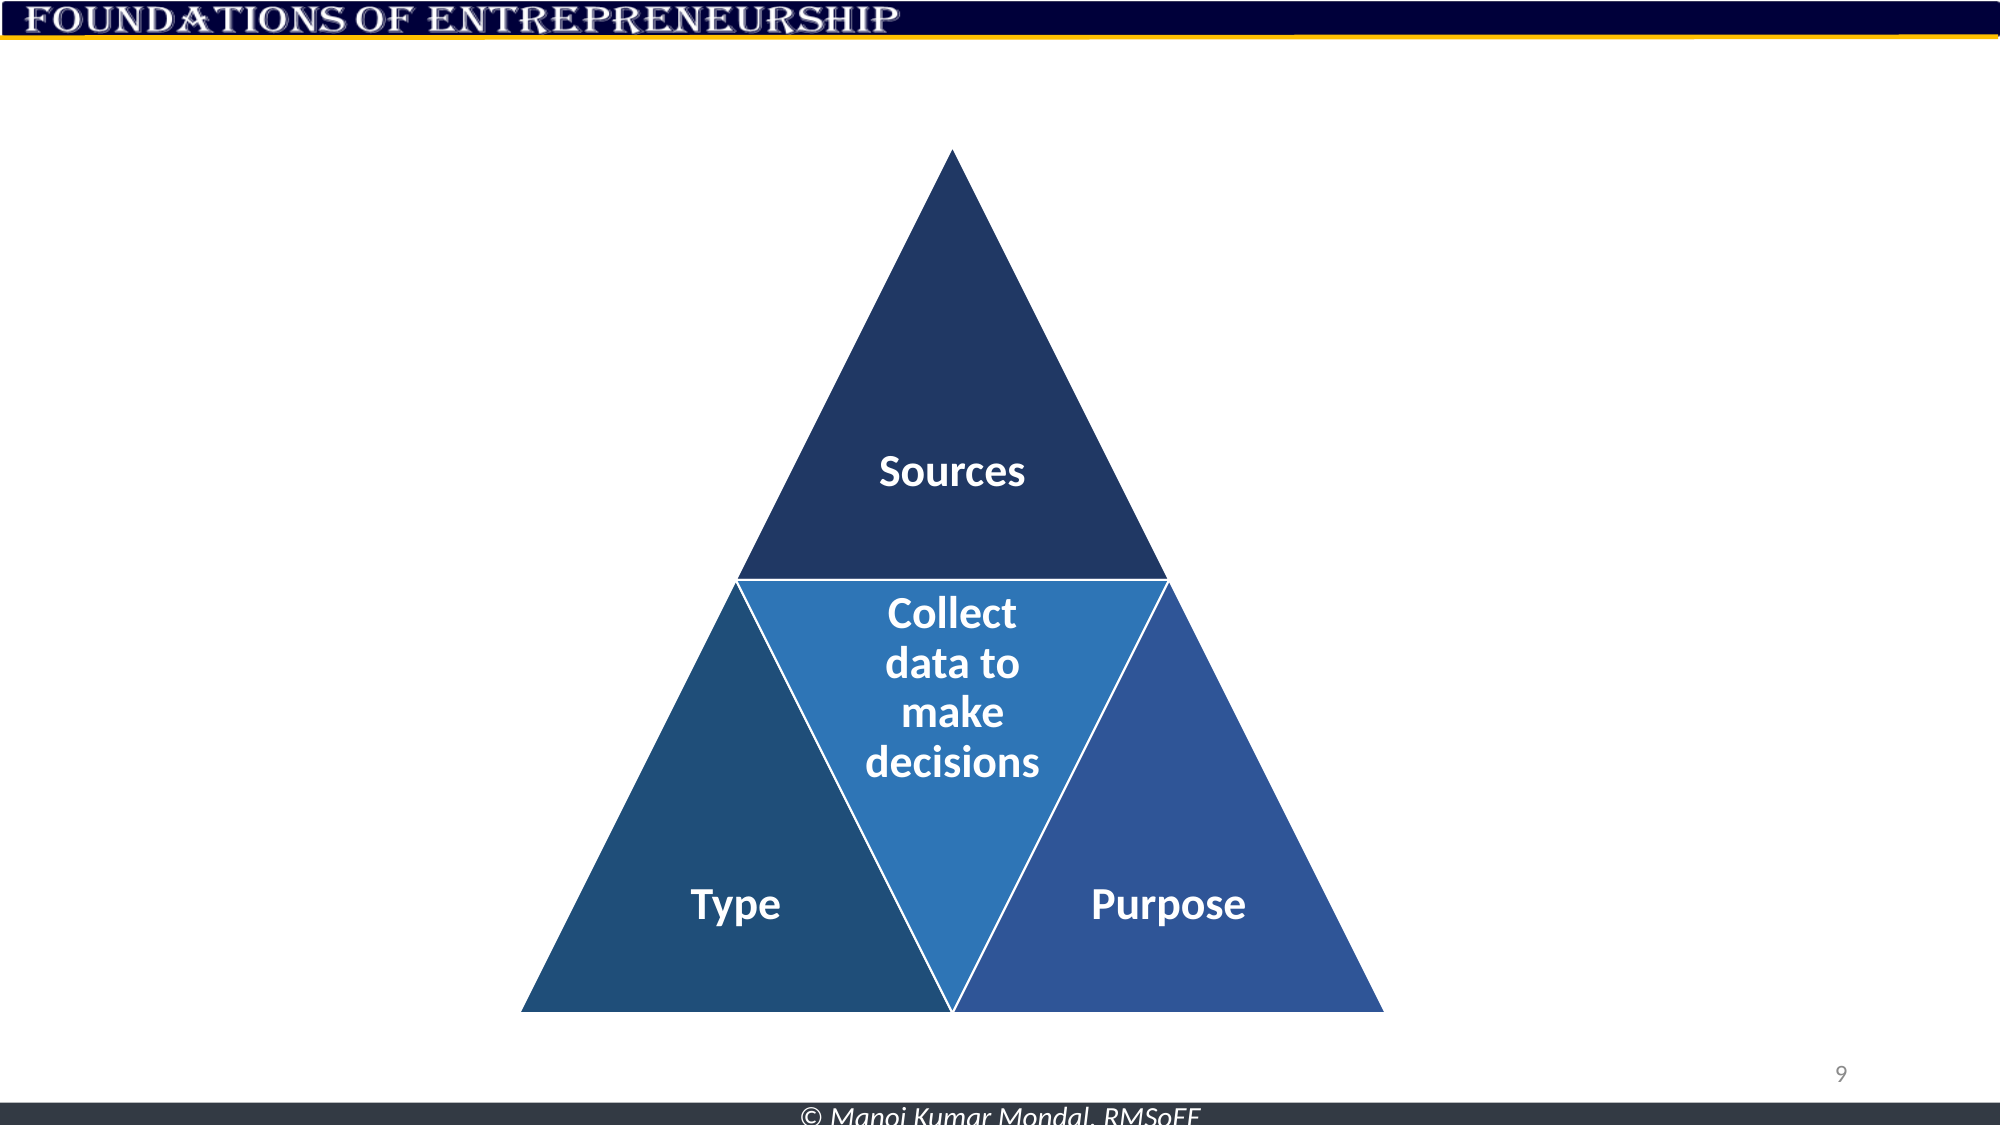

#

Sources
Type
Collect data to make decisions
Purpose
9